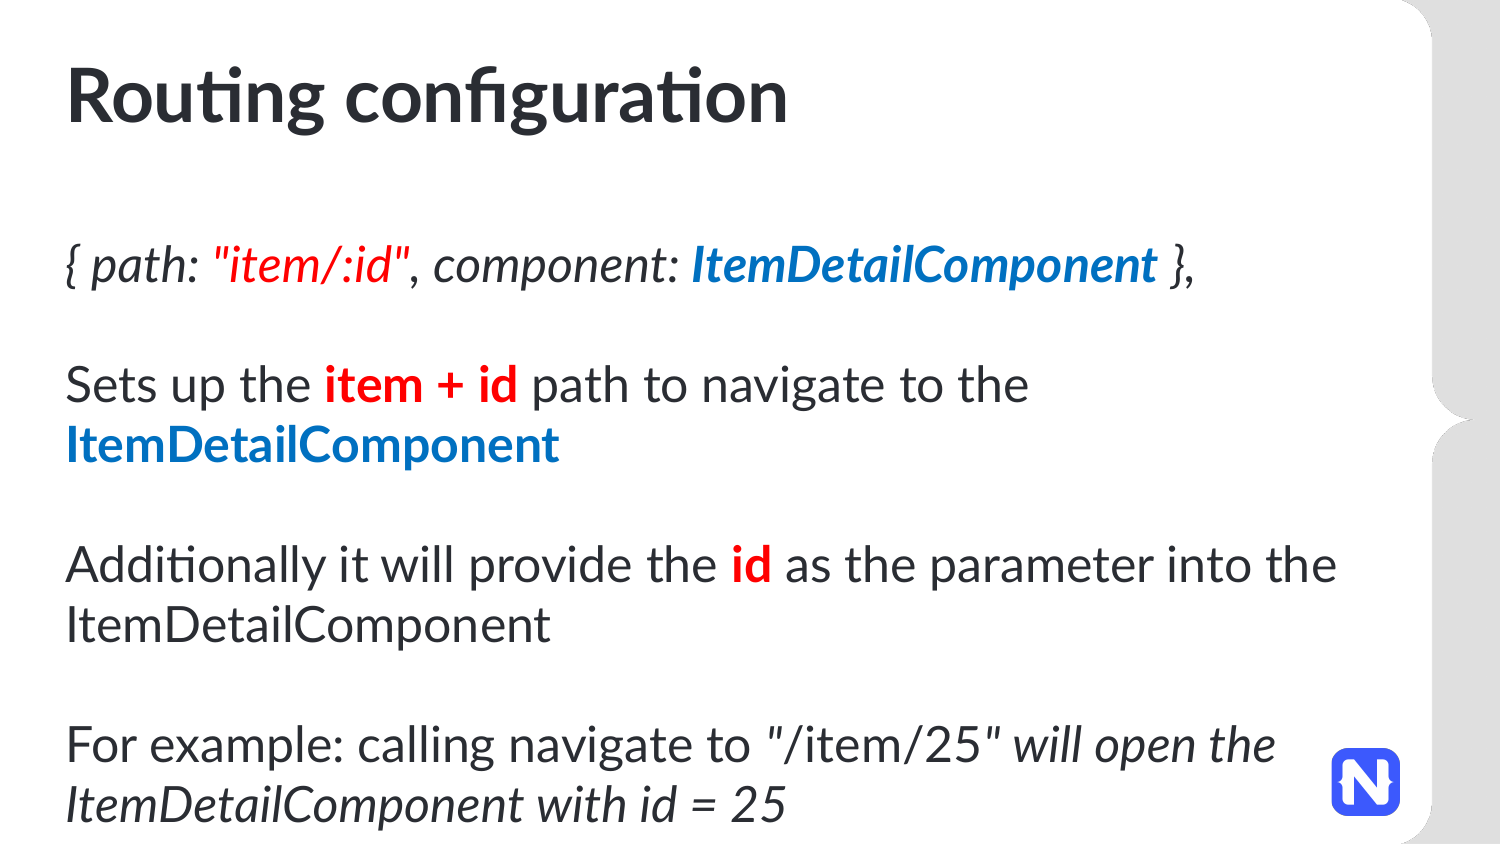

# Routing configuration
{ path: "item/:id", component: ItemDetailComponent },

Sets up the item + id path to navigate to the ItemDetailComponent

Additionally it will provide the id as the parameter into the ItemDetailComponent

For example: calling navigate to "/item/25" will open the ItemDetailComponent with id = 25